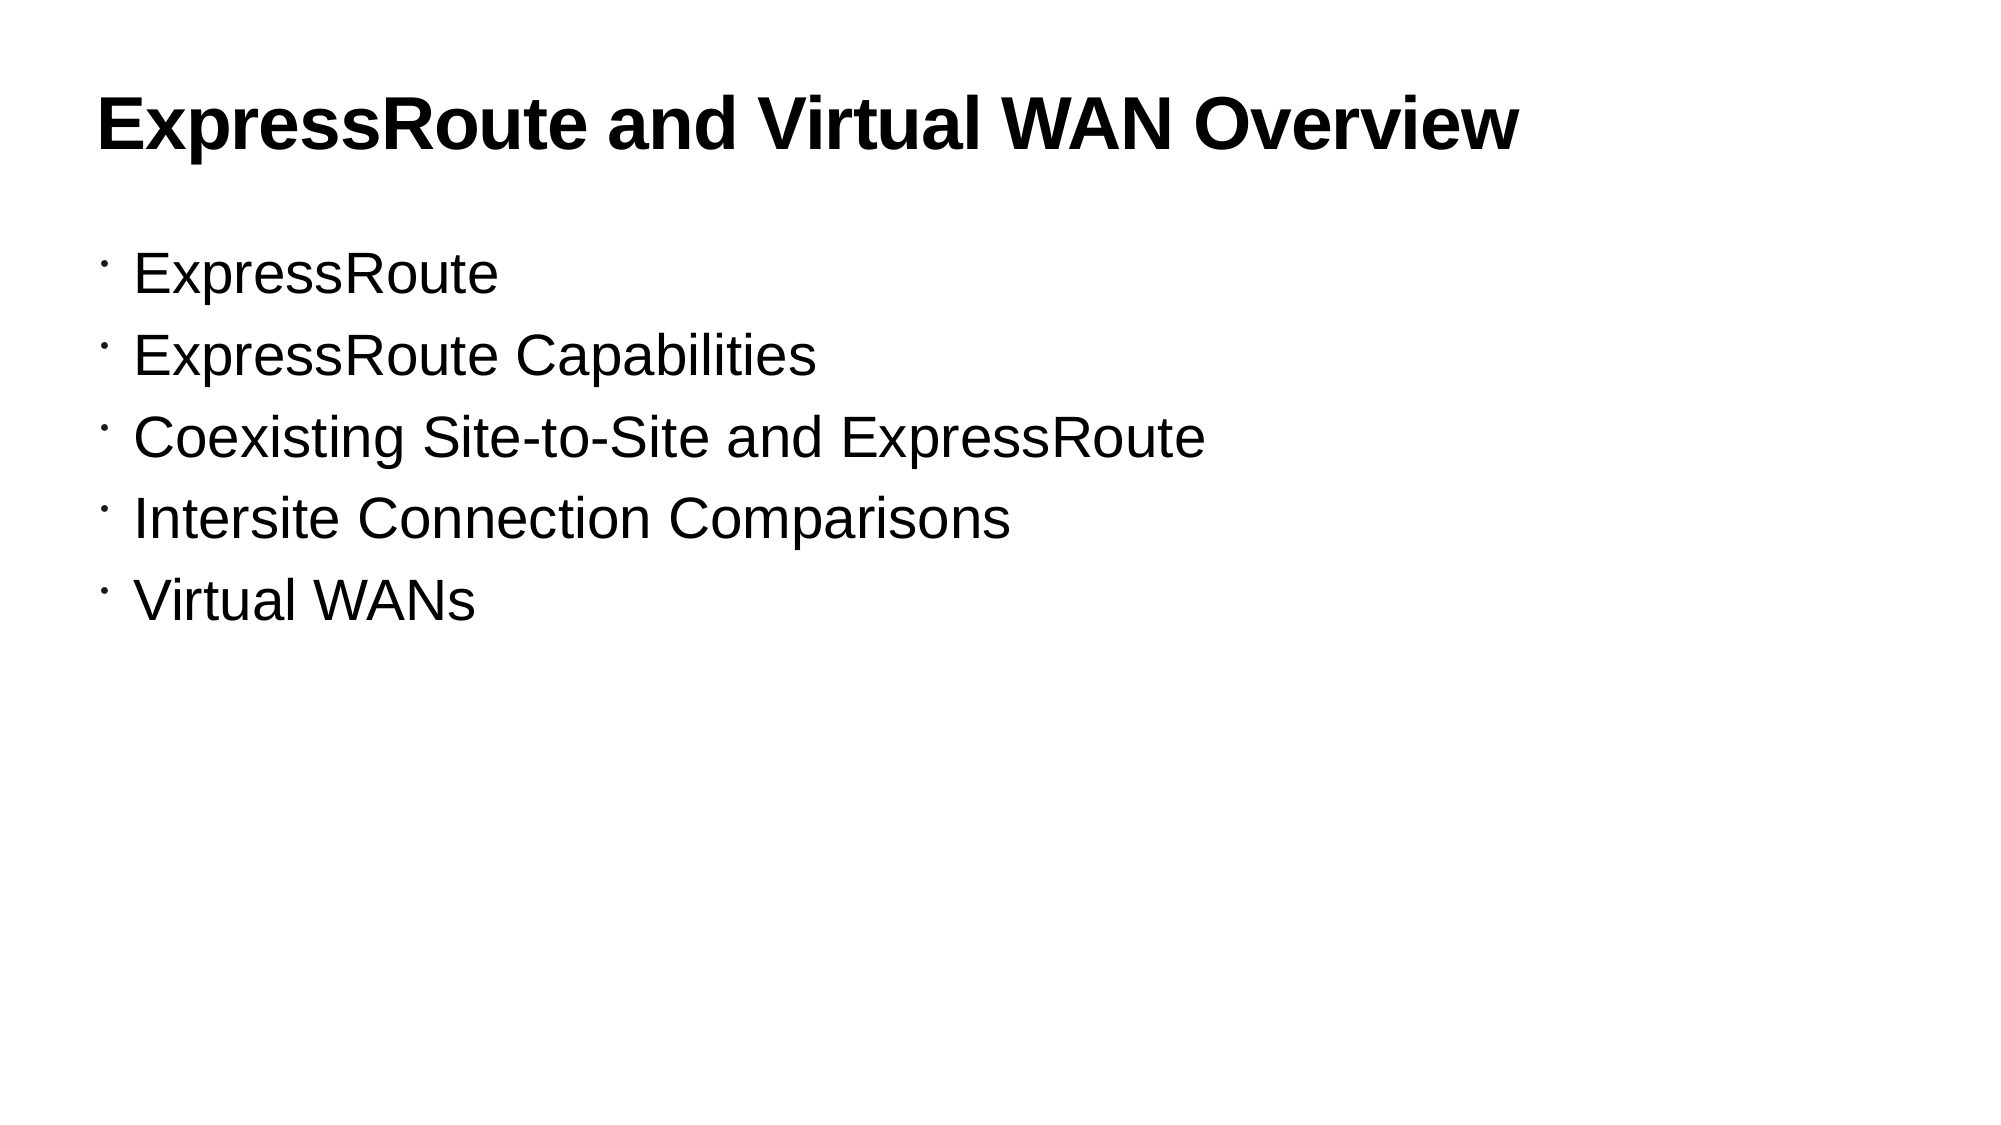

# ExpressRoute and Virtual WAN Overview
ExpressRoute
ExpressRoute Capabilities
Coexisting Site-to-Site and ExpressRoute
Intersite Connection Comparisons
Virtual WANs